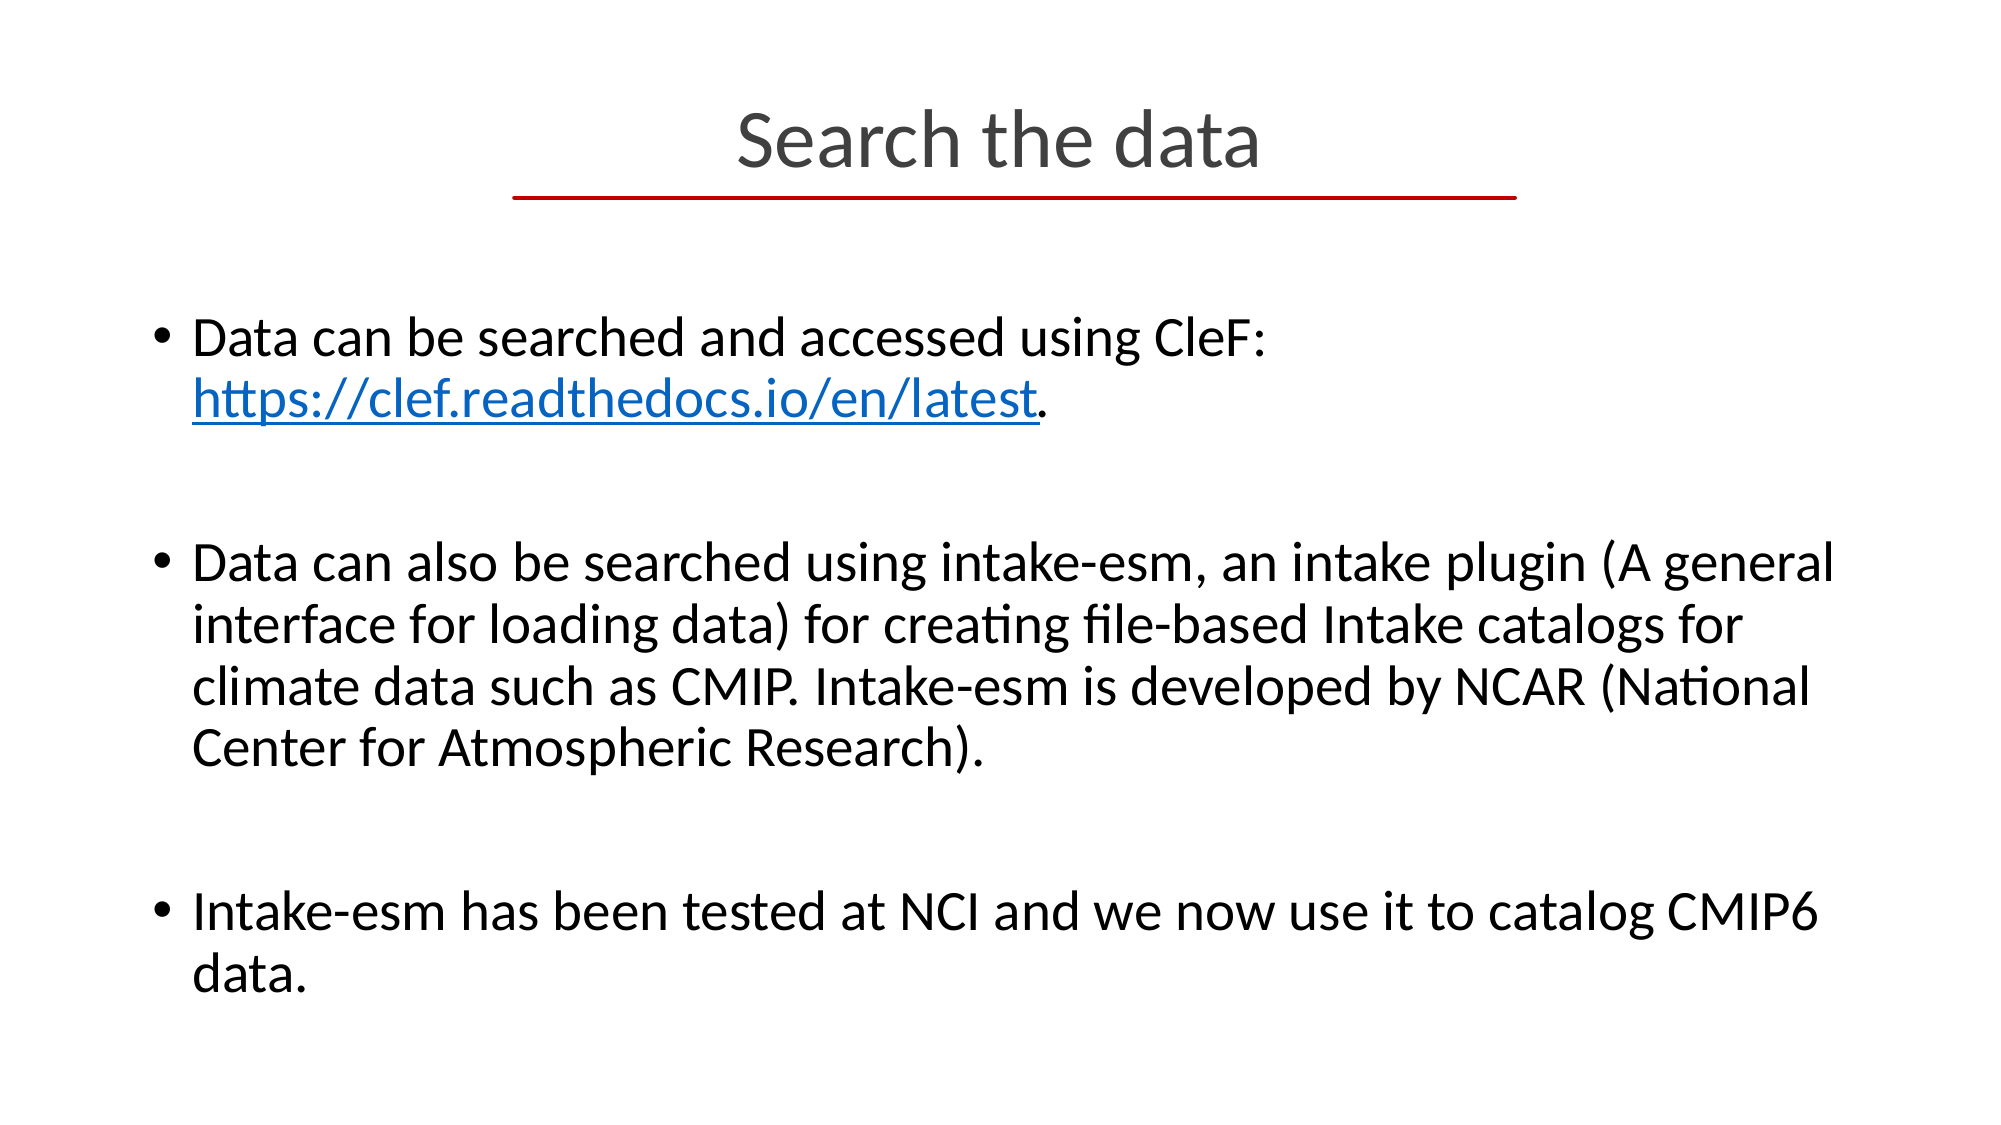

# Search the data
Data can be searched and accessed using CleF: https://clef.readthedocs.io/en/latest.

Data can also be searched using intake-esm, an intake plugin (A general interface for loading data) for creating file-based Intake catalogs for climate data such as CMIP. Intake-esm is developed by NCAR (National Center for Atmospheric Research).

Intake-esm has been tested at NCI and we now use it to catalog CMIP6 data.